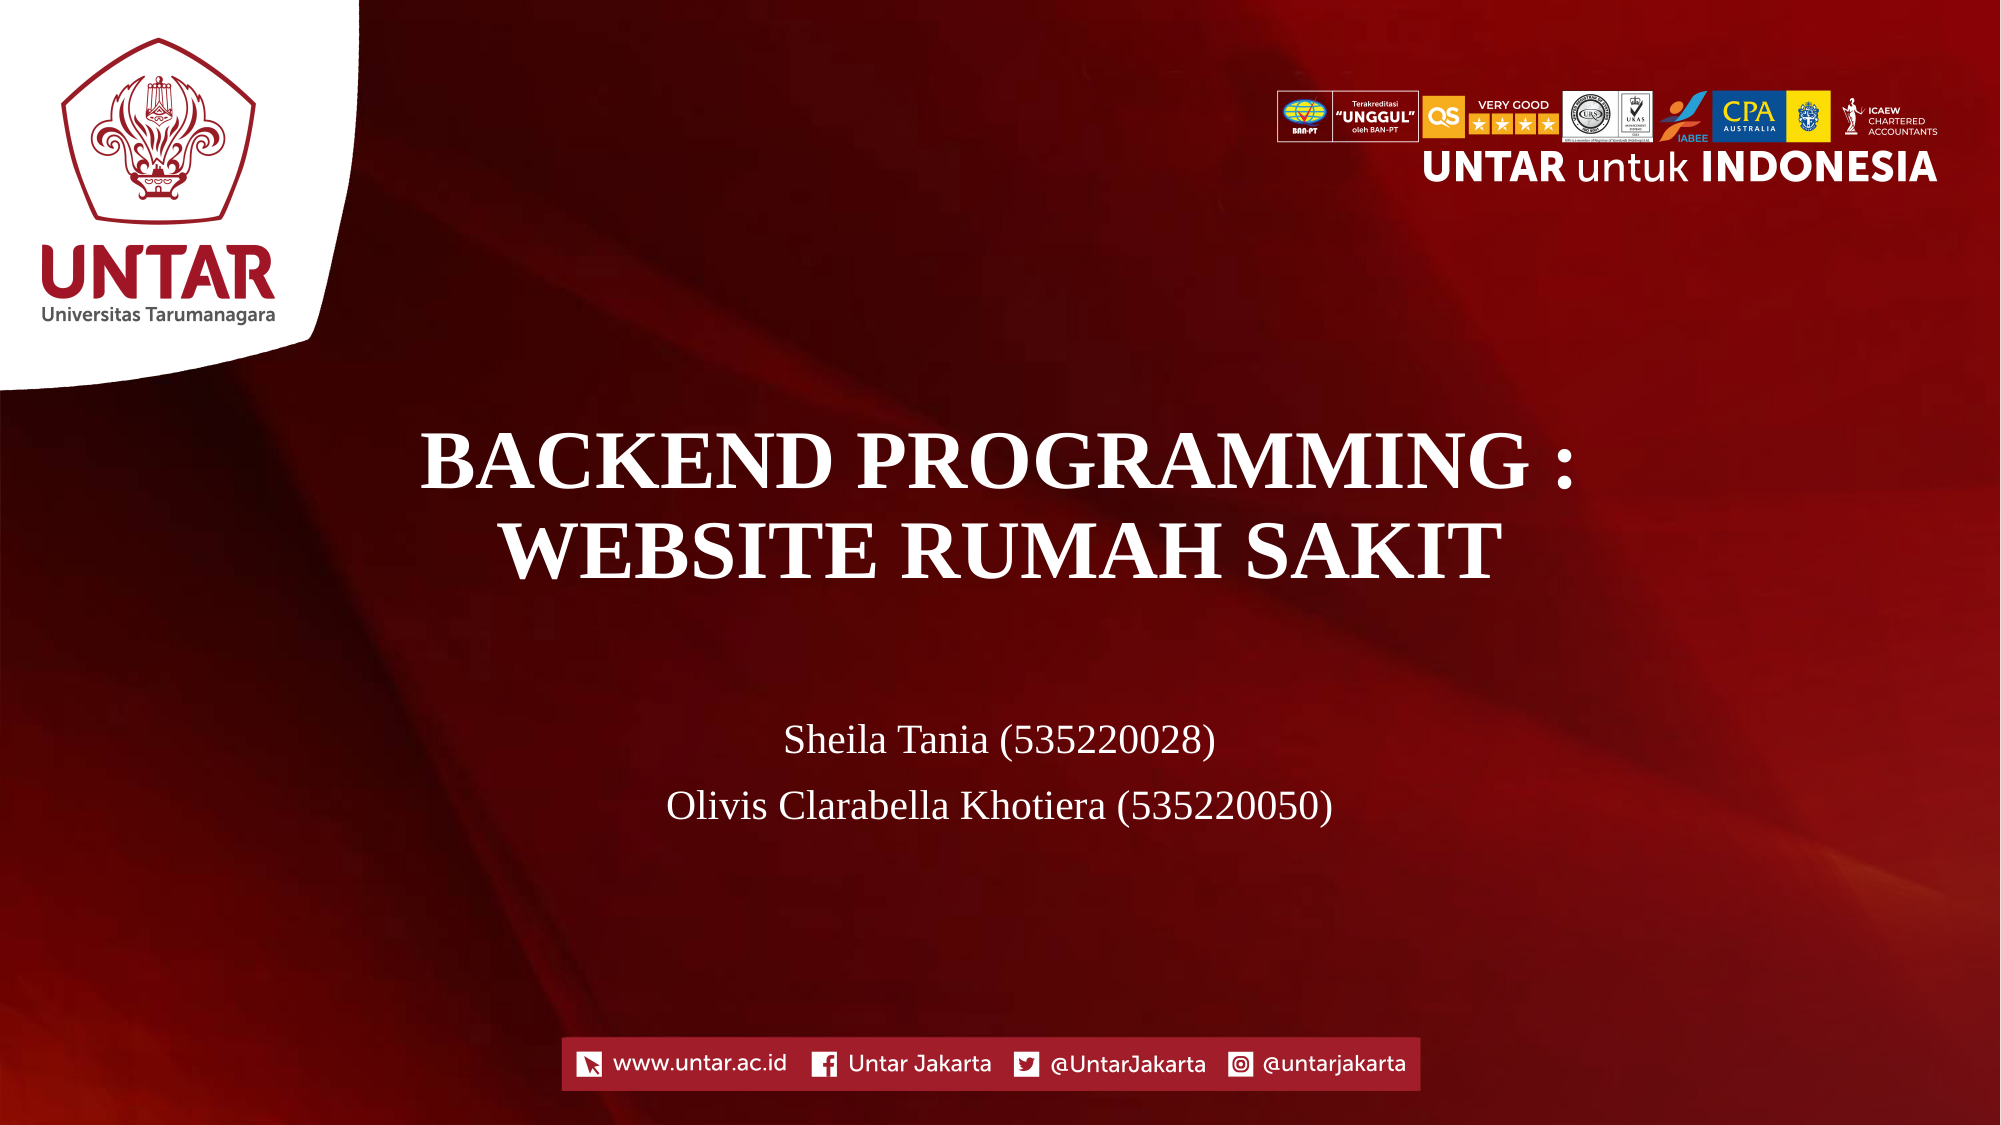

# BACKEND PROGRAMMING : WEBSITE RUMAH SAKIT
Sheila Tania (535220028)
Olivis Clarabella Khotiera (535220050)